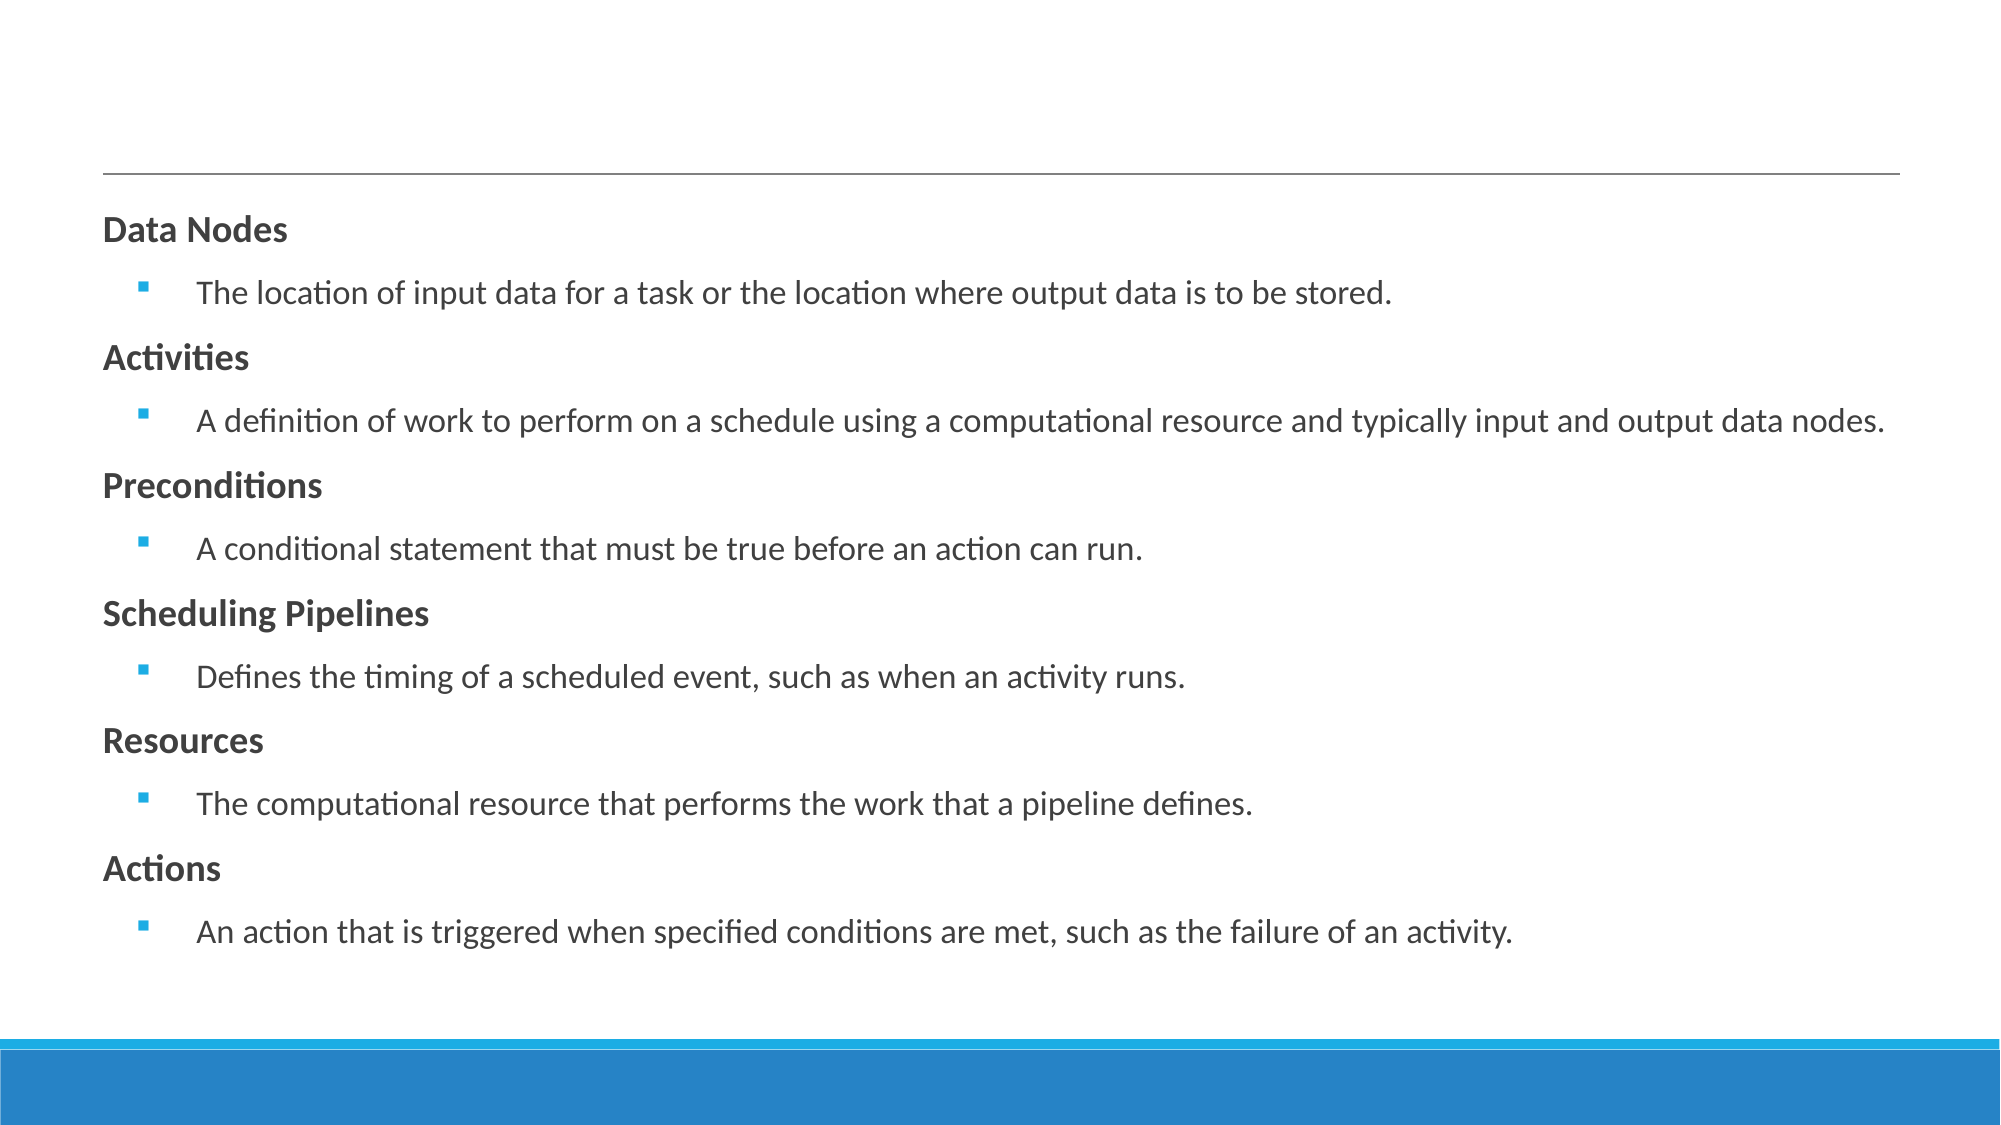

#
Data Nodes
The location of input data for a task or the location where output data is to be stored.
Activities
A definition of work to perform on a schedule using a computational resource and typically input and output data nodes.
Preconditions
A conditional statement that must be true before an action can run.
Scheduling Pipelines
Defines the timing of a scheduled event, such as when an activity runs.
Resources
The computational resource that performs the work that a pipeline defines.
Actions
An action that is triggered when specified conditions are met, such as the failure of an activity.